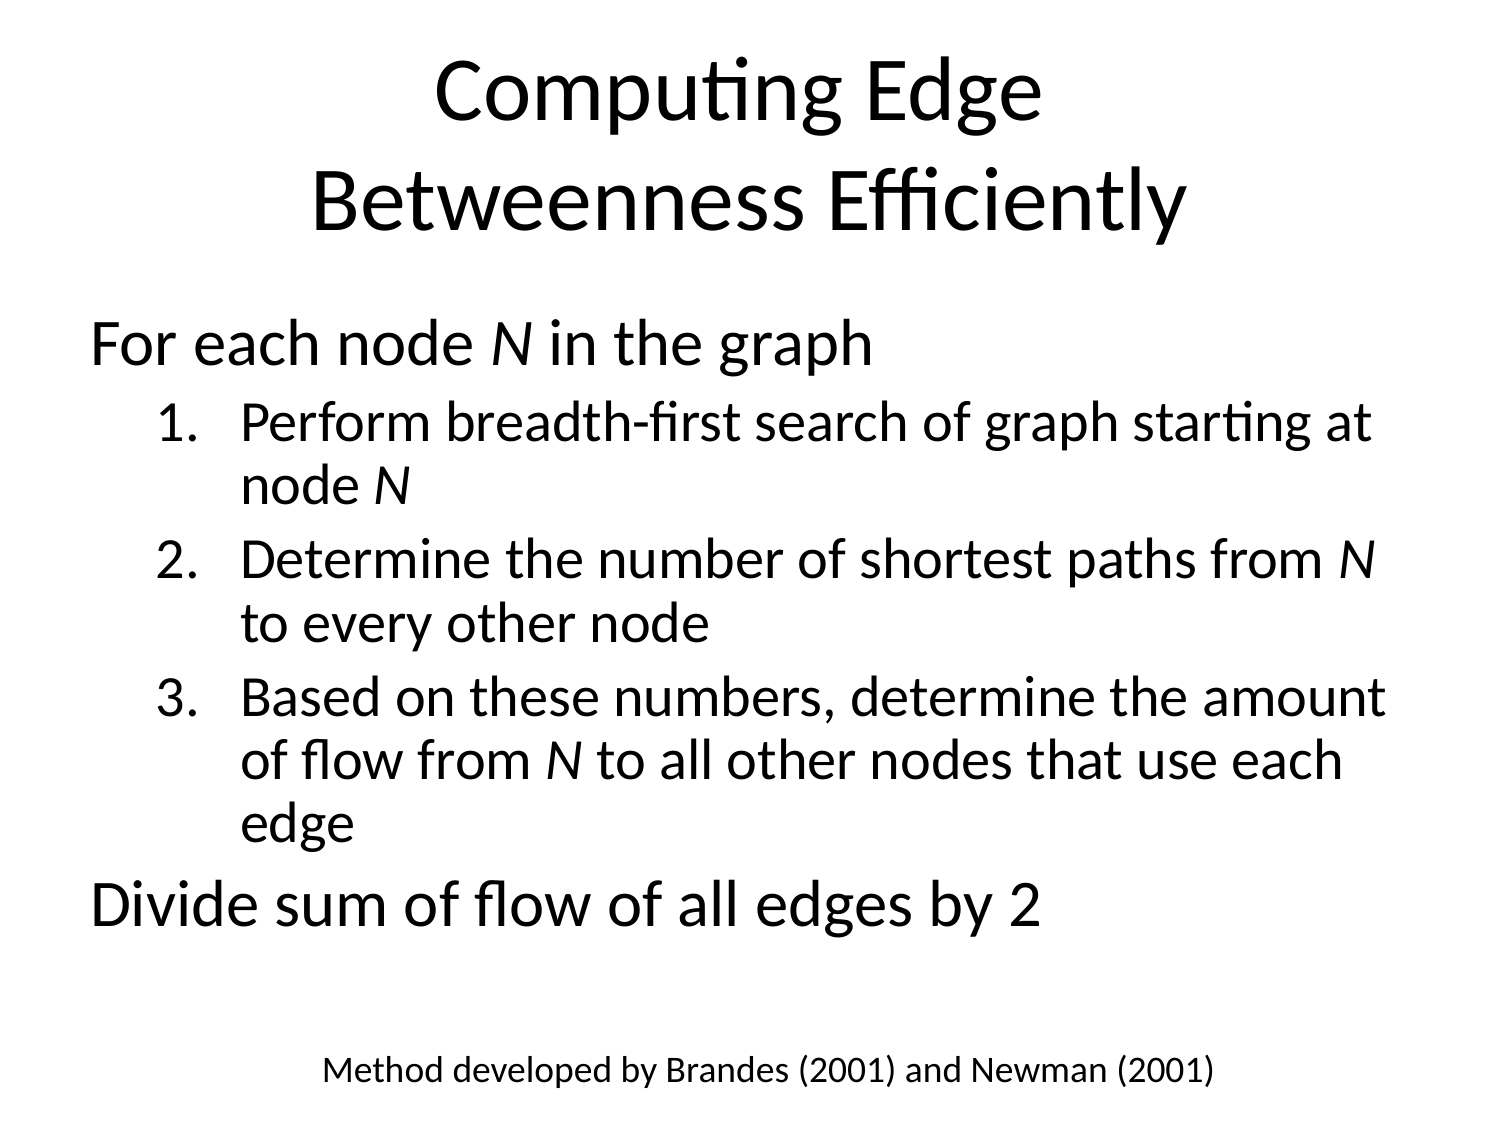

# Computing Edge Betweenness Efficiently
For each node N in the graph
Perform breadth-first search of graph starting at node N
Determine the number of shortest paths from N to every other node
Based on these numbers, determine the amount of flow from N to all other nodes that use each edge
Divide sum of flow of all edges by 2
Method developed by Brandes (2001) and Newman (2001)